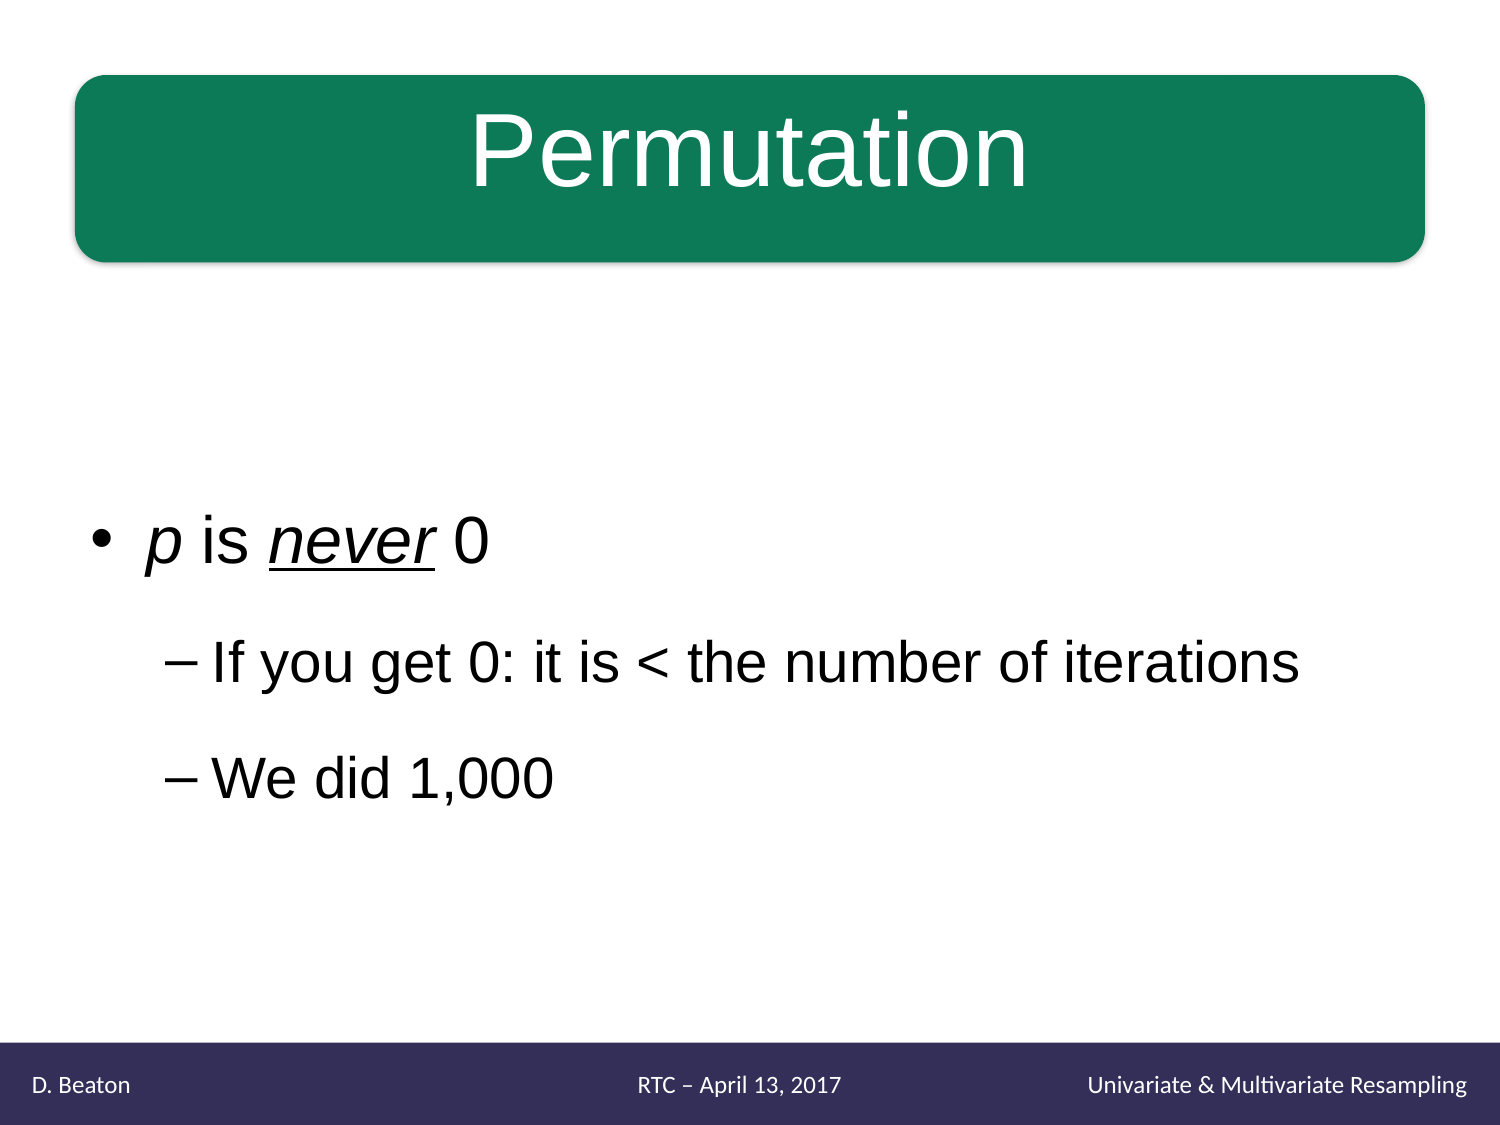

# Permutation
p is never 0
If you get 0: it is < the number of iterations
We did 1,000